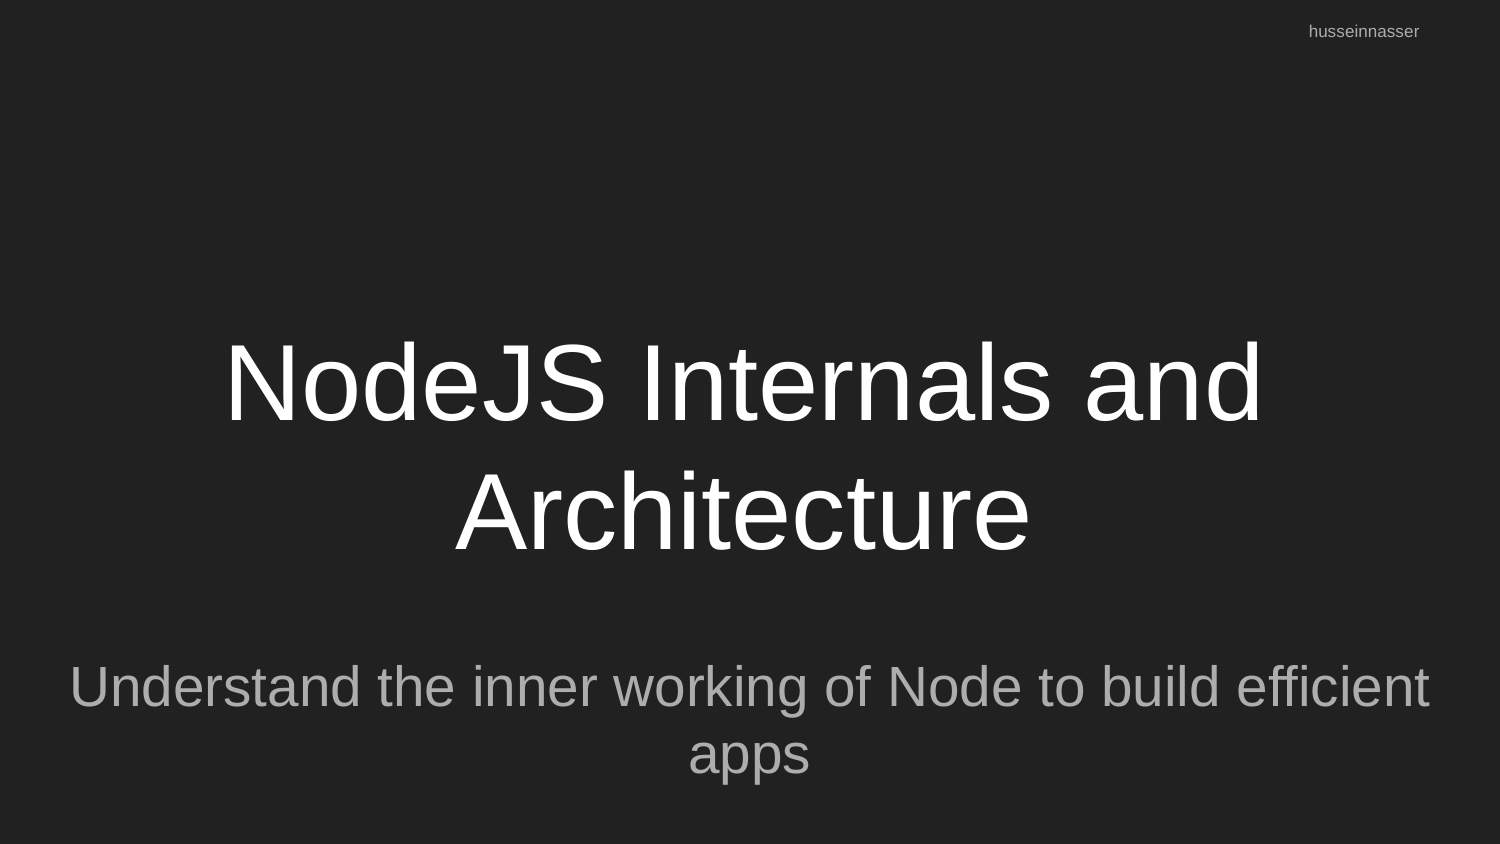

husseinnasser
# NodeJS Internals and Architecture
Understand the inner working of Node to build efficient apps